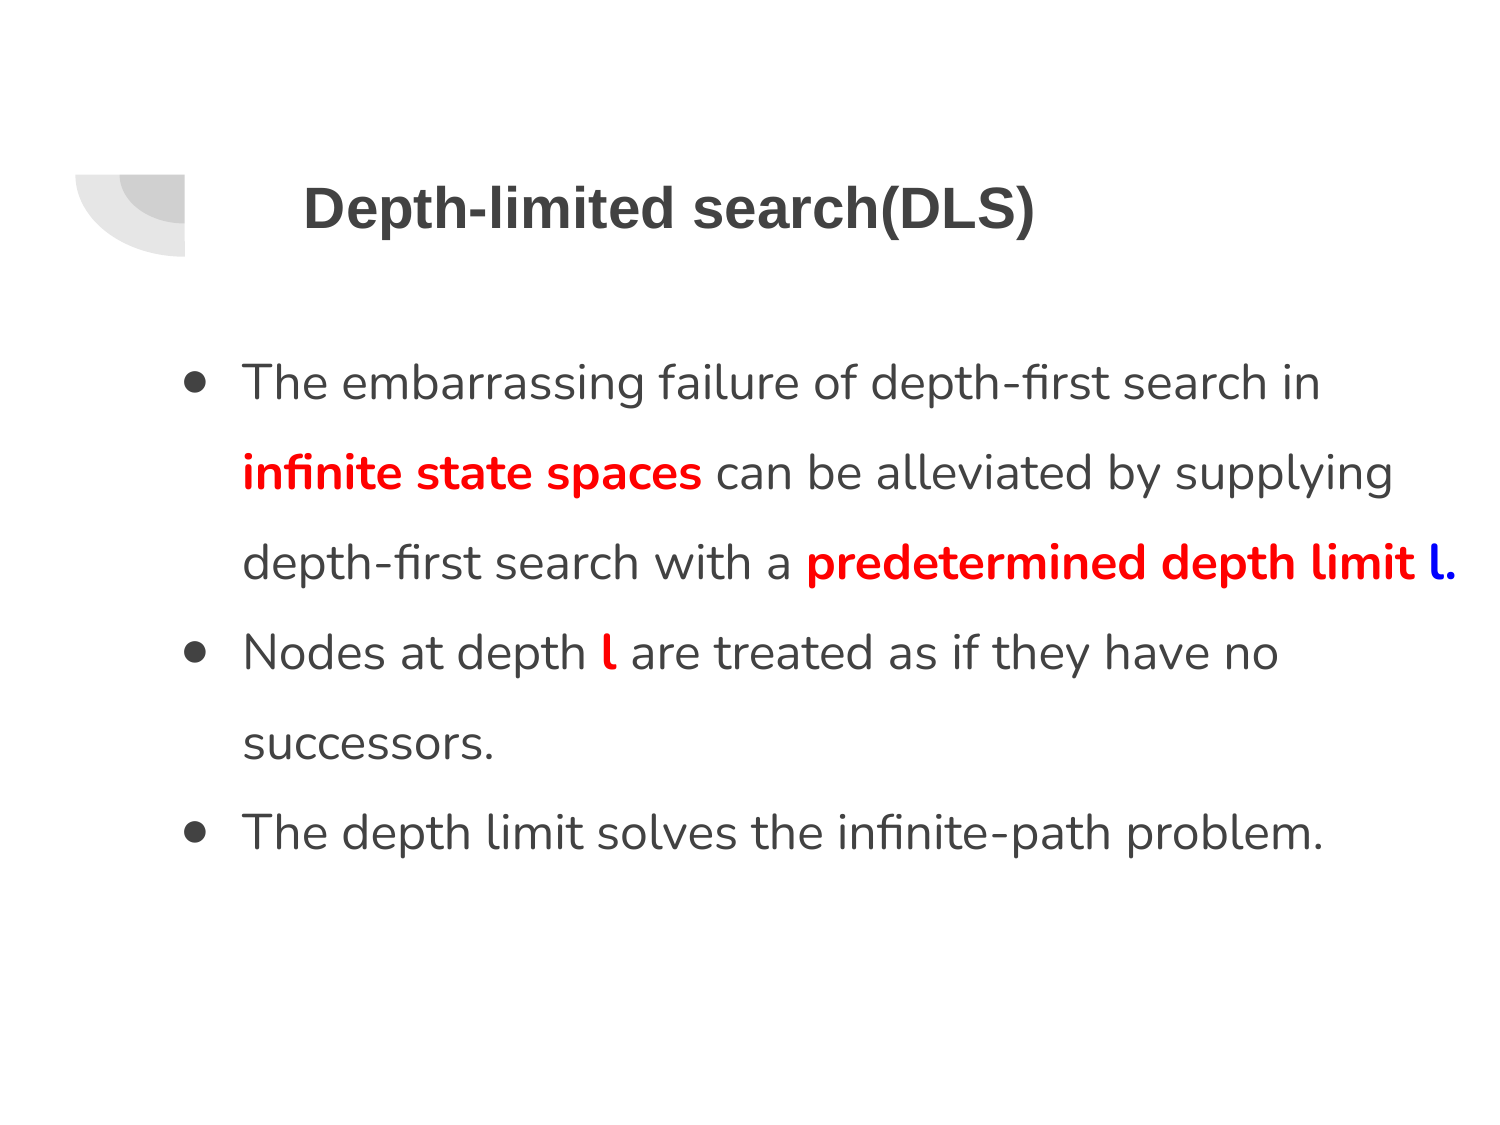

# Depth-limited search(DLS)
The embarrassing failure of depth-first search in infinite state spaces can be alleviated by supplying depth-first search with a predetermined depth limit l.
Nodes at depth l are treated as if they have no successors.
The depth limit solves the infinite-path problem.